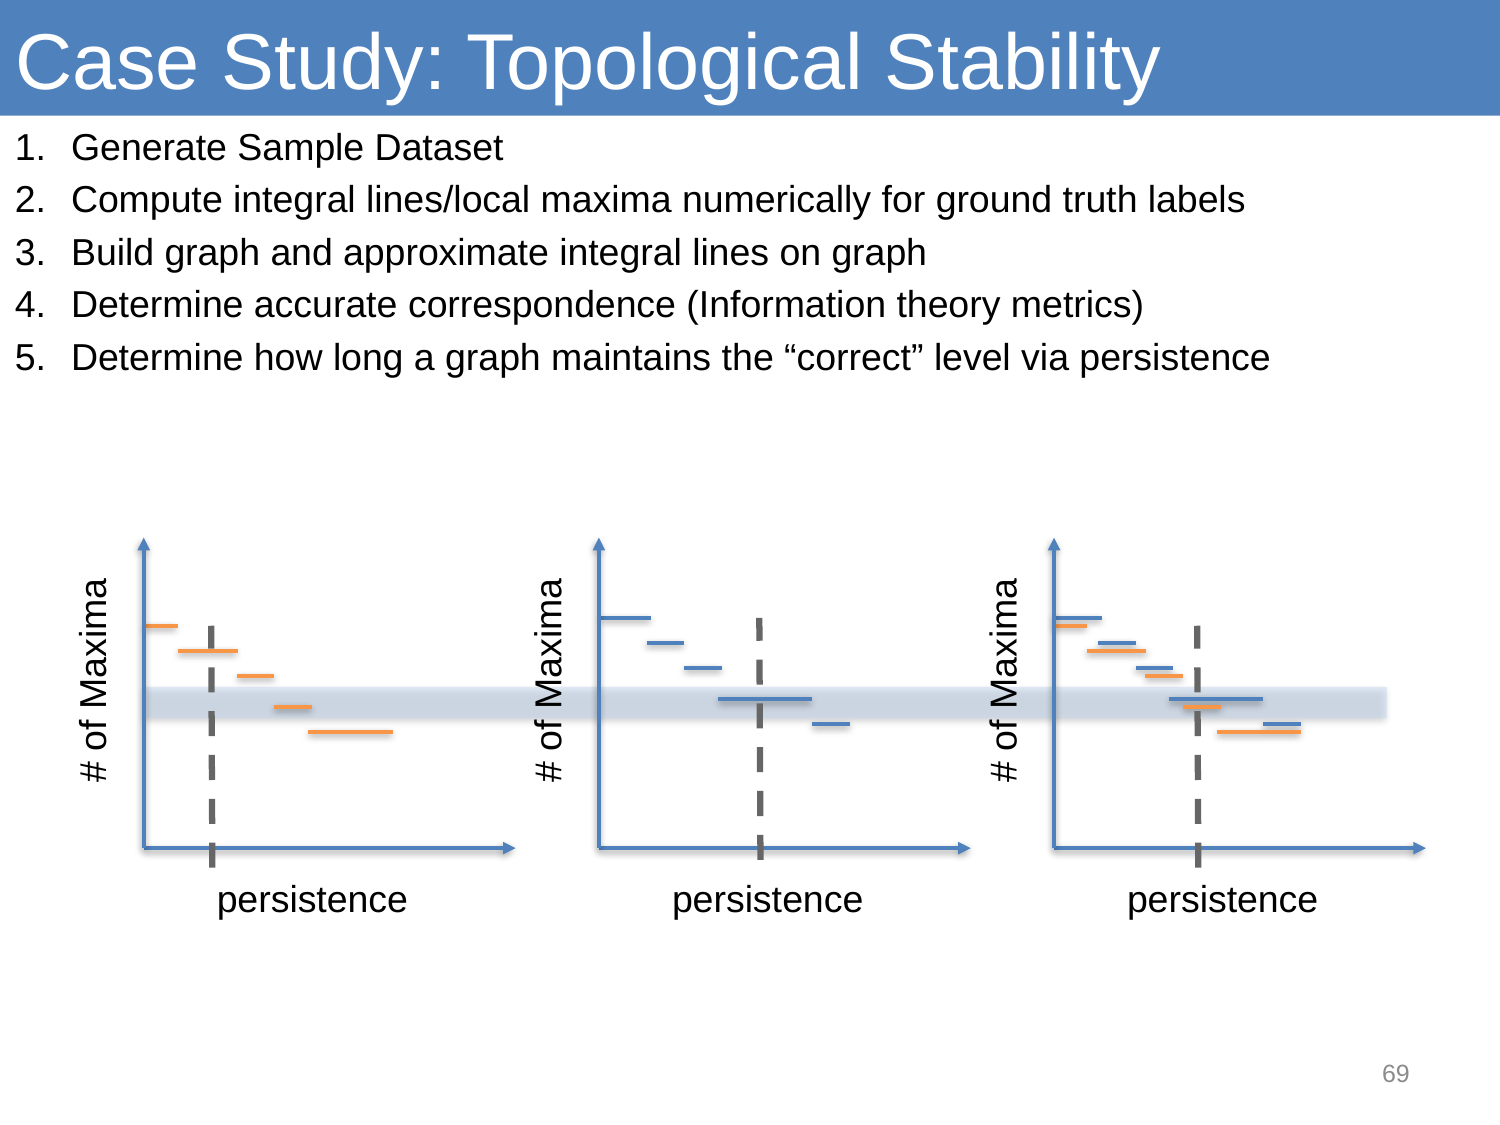

# Case Study: Topological Stability
Generate Sample Dataset
Compute integral lines/local maxima numerically for ground truth labels
Build graph and approximate integral lines on graph
Determine accurate correspondence (Information theory metrics)
Determine how long a graph maintains the “correct” level via persistence

# of Maxima
persistence
# of Maxima
persistence
# of Maxima
persistence

69